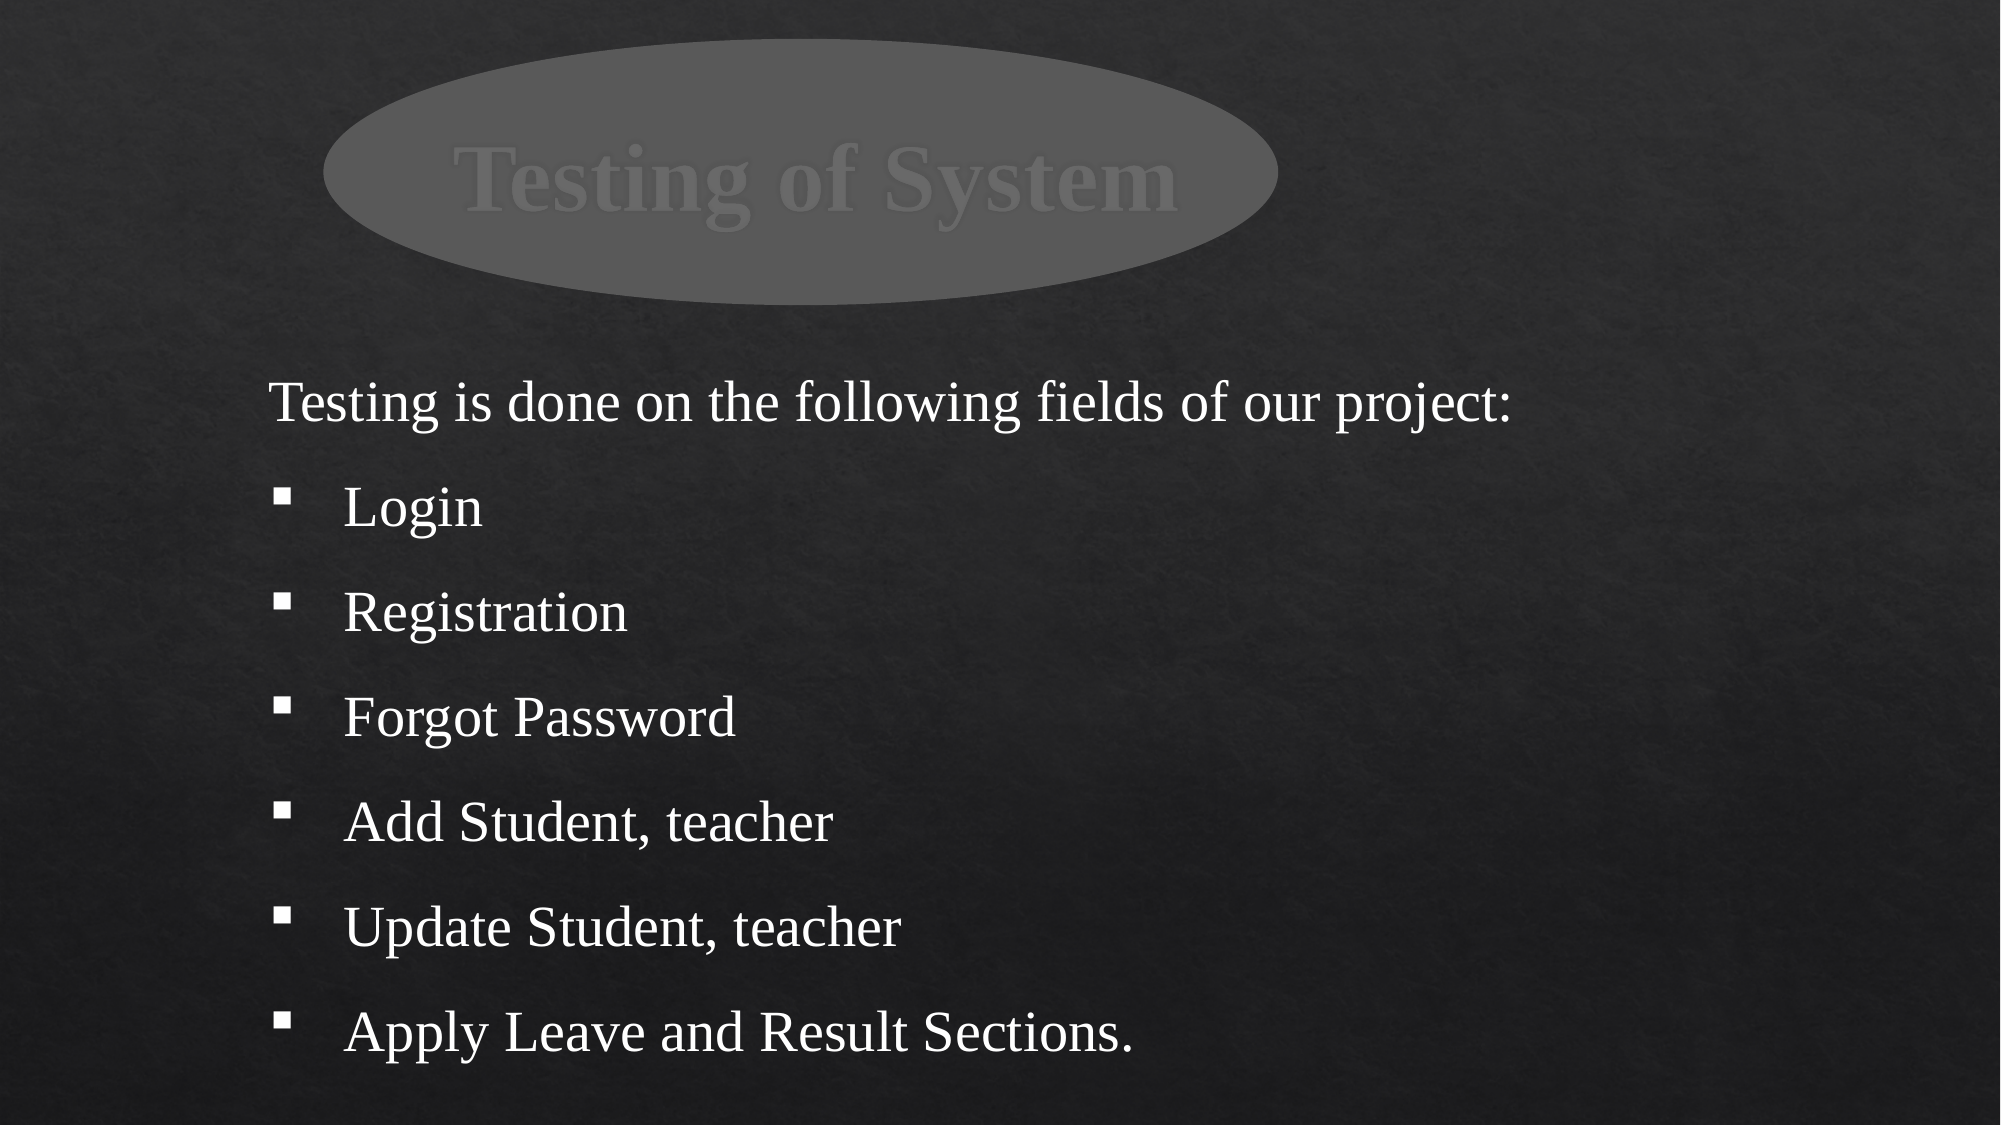

# Testing of System
Testing is done on the following fields of our project:
Login
Registration
Forgot Password
Add Student, teacher
Update Student, teacher
Apply Leave and Result Sections.